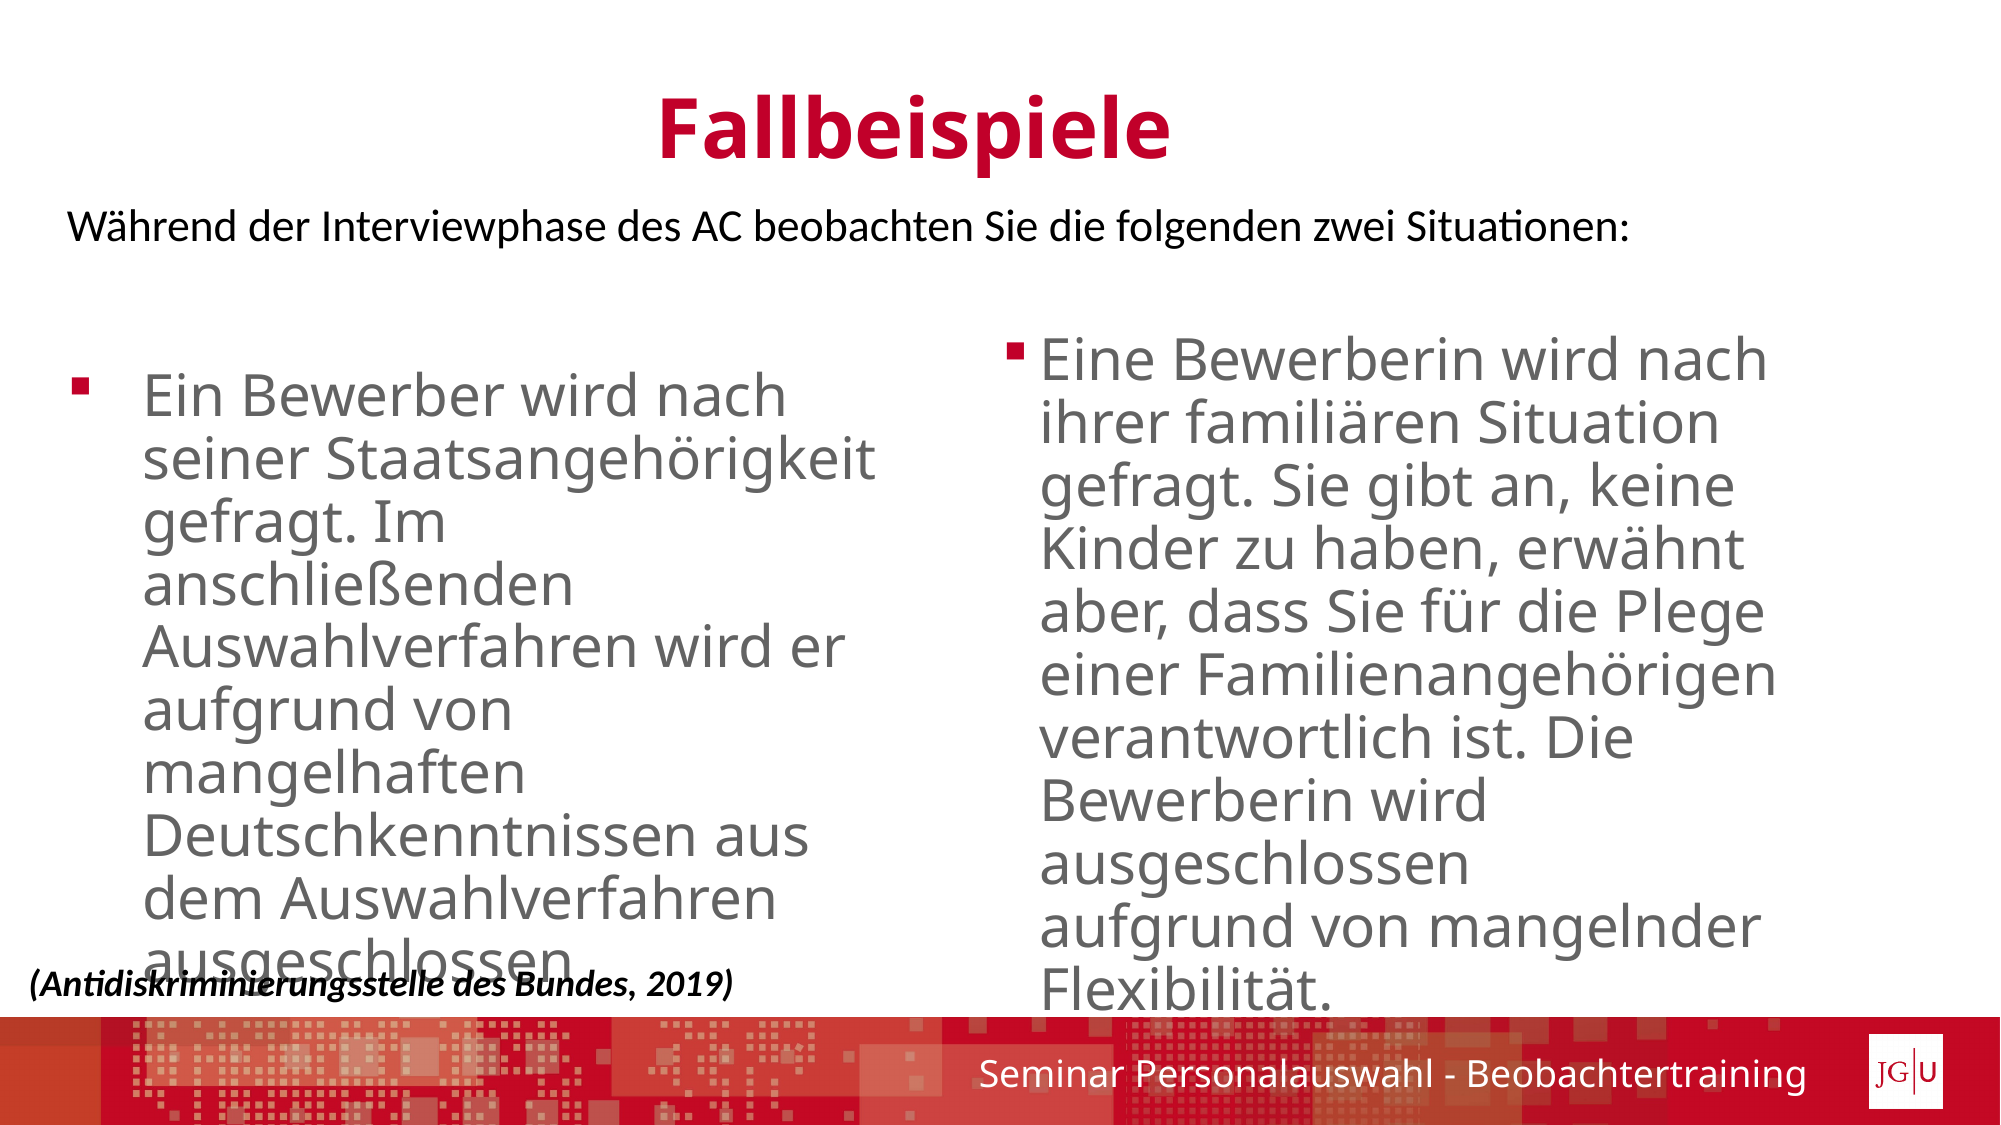

# Fallbeispiele
Während der Interviewphase des AC beobachten Sie die folgenden zwei Situationen:
Eine Bewerberin wird nach
ihrer familiären Situation gefragt. Sie gibt an, keine Kinder zu haben, erwähnt aber, dass Sie für die Plege einer Familienangehörigen verantwortlich ist. Die Bewerberin wird ausgeschlossen
aufgrund von mangelnder Flexibilität.

Ein Bewerber wird nach seiner Staatsangehörigkeit gefragt. Im anschließenden Auswahlverfahren wird er aufgrund von mangelhaften Deutschkenntnissen aus dem Auswahlverfahren ausgeschlossen
(Antidiskriminierungsstelle des Bundes, 2019)
Seminar Personalauswahl - Beobachtertraining